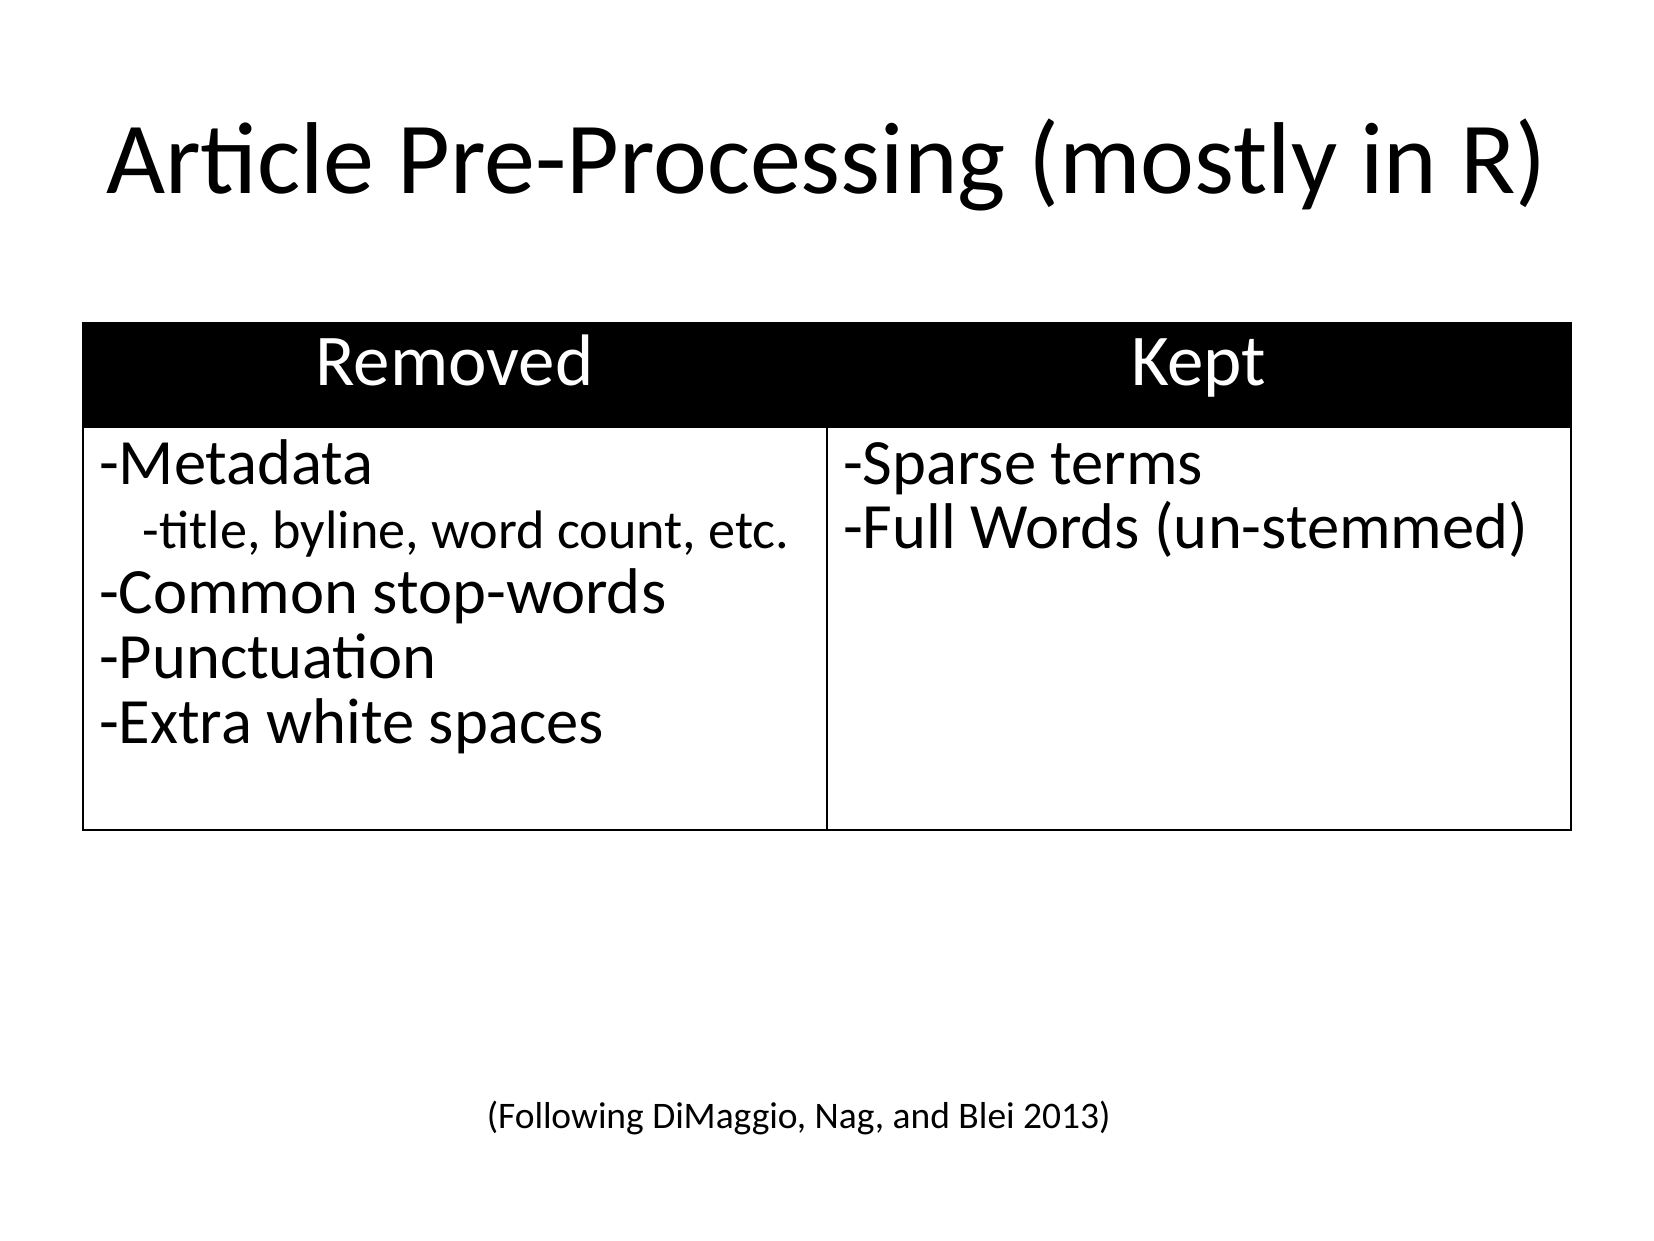

# Article Pre-Processing (mostly in R)
| Removed | Kept |
| --- | --- |
| -Metadata -title, byline, word count, etc. -Common stop-words -Punctuation -Extra white spaces | -Sparse terms -Full Words (un-stemmed) |
(Following DiMaggio, Nag, and Blei 2013)